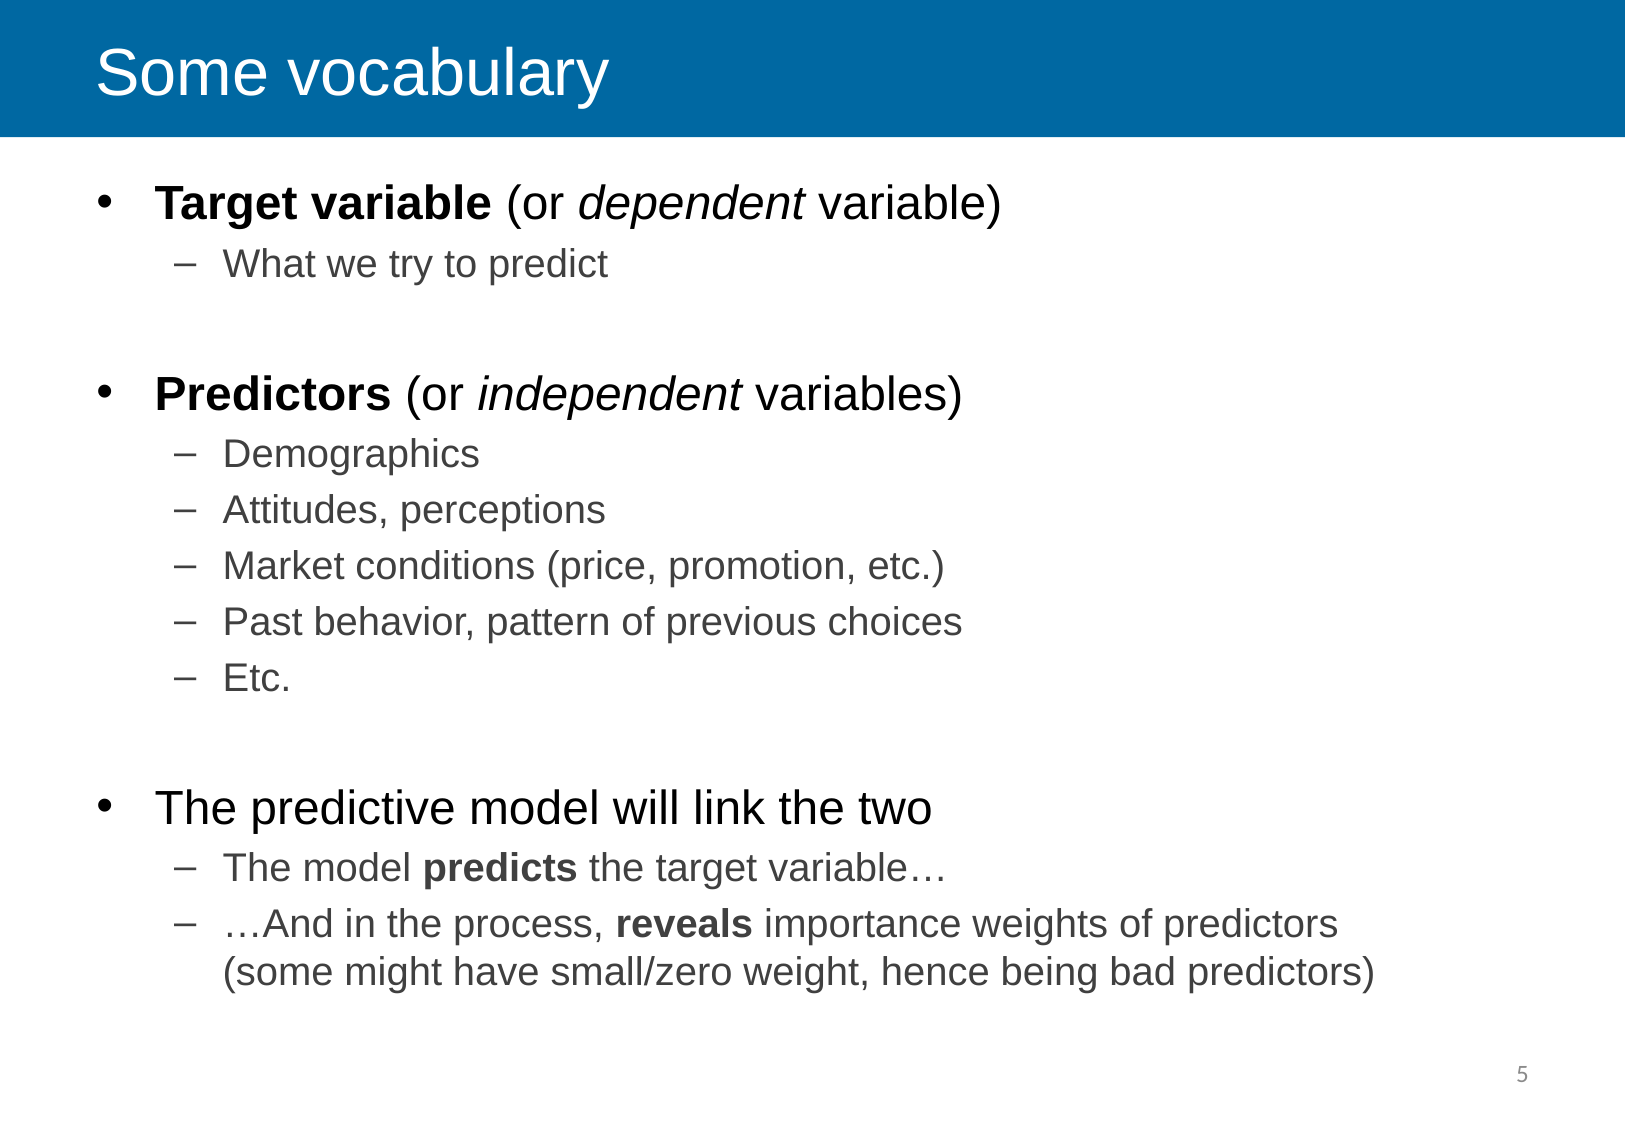

# Some vocabulary
Target variable (or dependent variable)
What we try to predict

Predictors (or independent variables)
Demographics
Attitudes, perceptions
Market conditions (price, promotion, etc.)
Past behavior, pattern of previous choices
Etc.

The predictive model will link the two
The model predicts the target variable…
…And in the process, reveals importance weights of predictors
(some might have small/zero weight, hence being bad predictors)
5